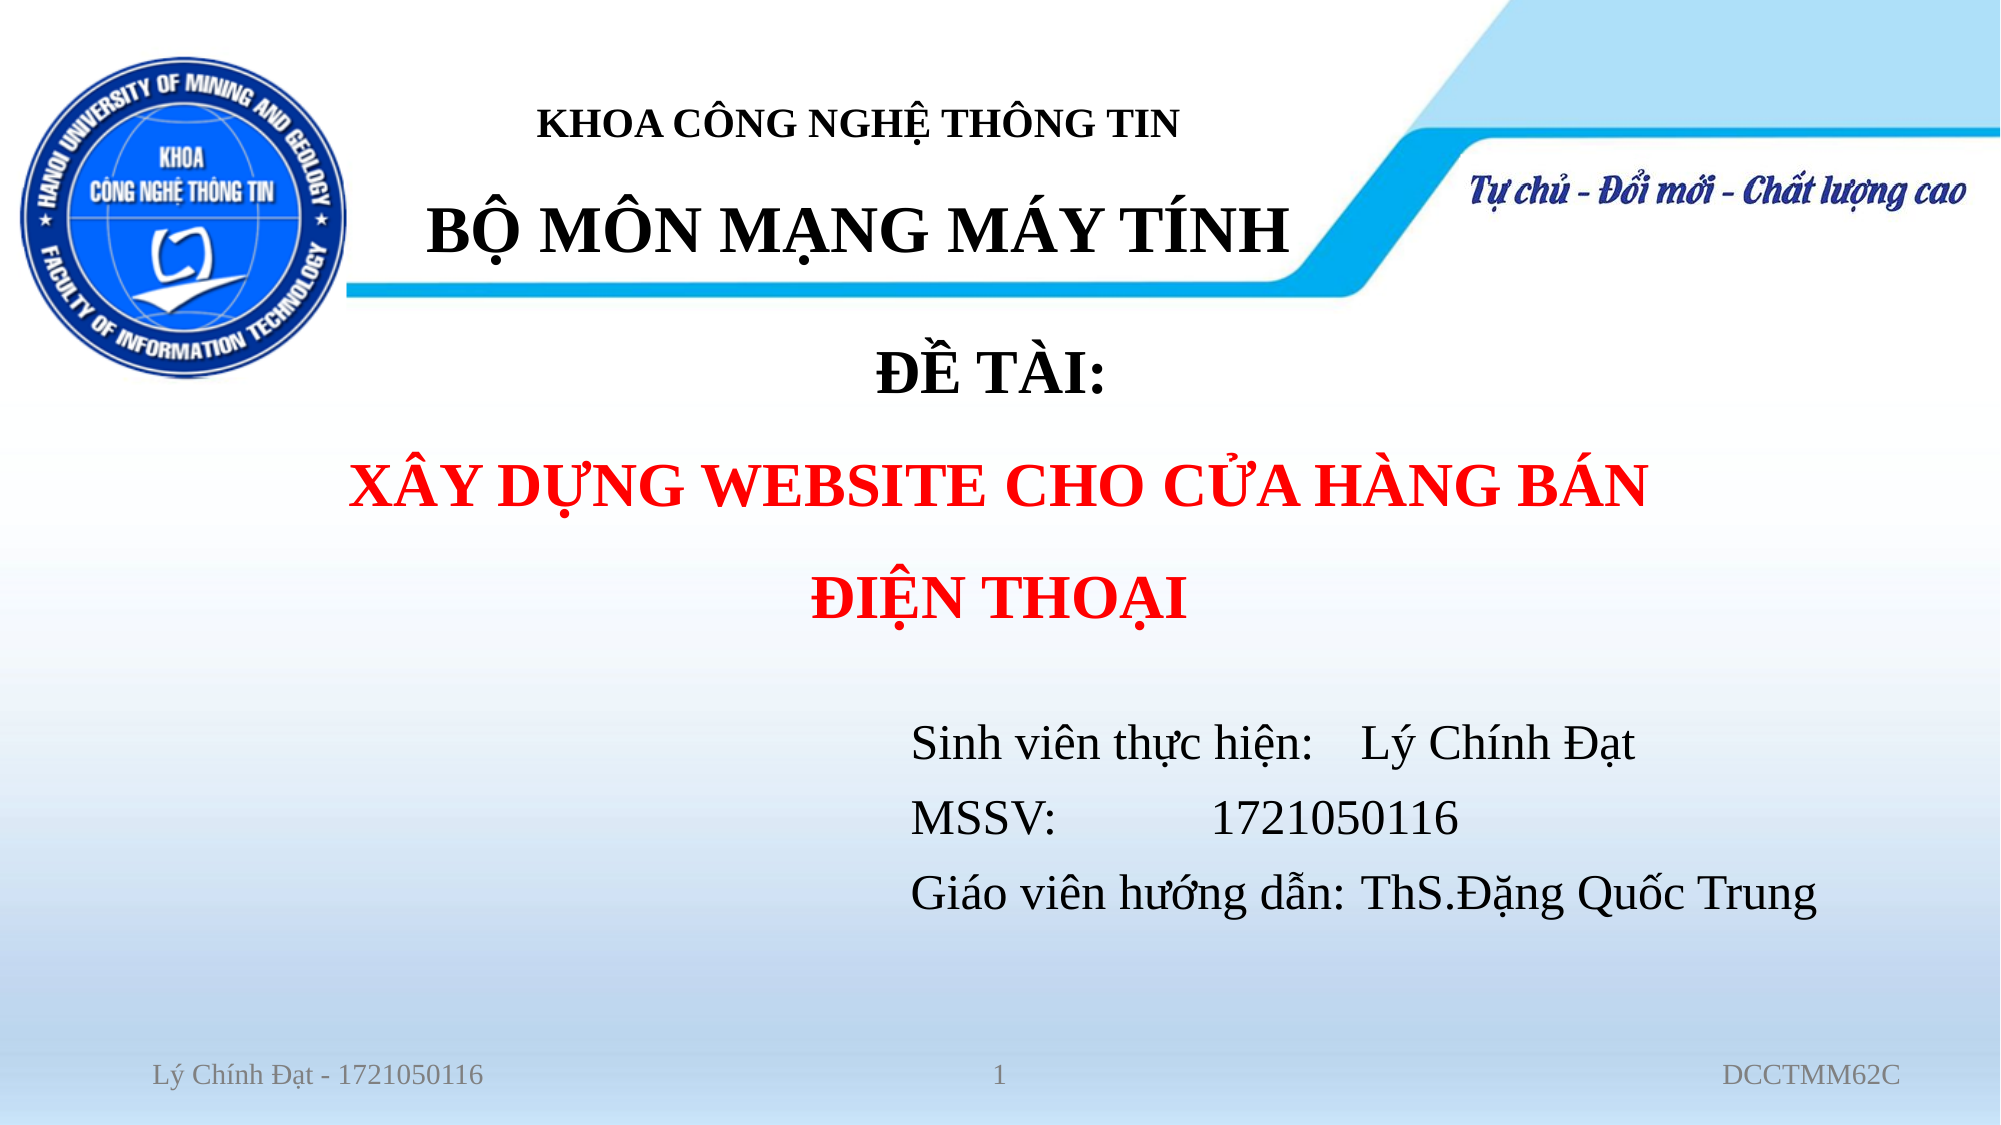

KHOA CÔNG NGHỆ THÔNG TIN
BỘ MÔN MẠNG MÁY TÍNH
# ĐỀ TÀI: XÂY DỰNG WEBSITE CHO CỬA HÀNG BÁN ĐIỆN THOẠI
Sinh viên thực hiện: 	Lý Chính Đạt
MSSV: 	1721050116
Giáo viên hướng dẫn:	ThS.Đặng Quốc Trung

1
DCCTMM62C
Lý Chính Đạt - 1721050116